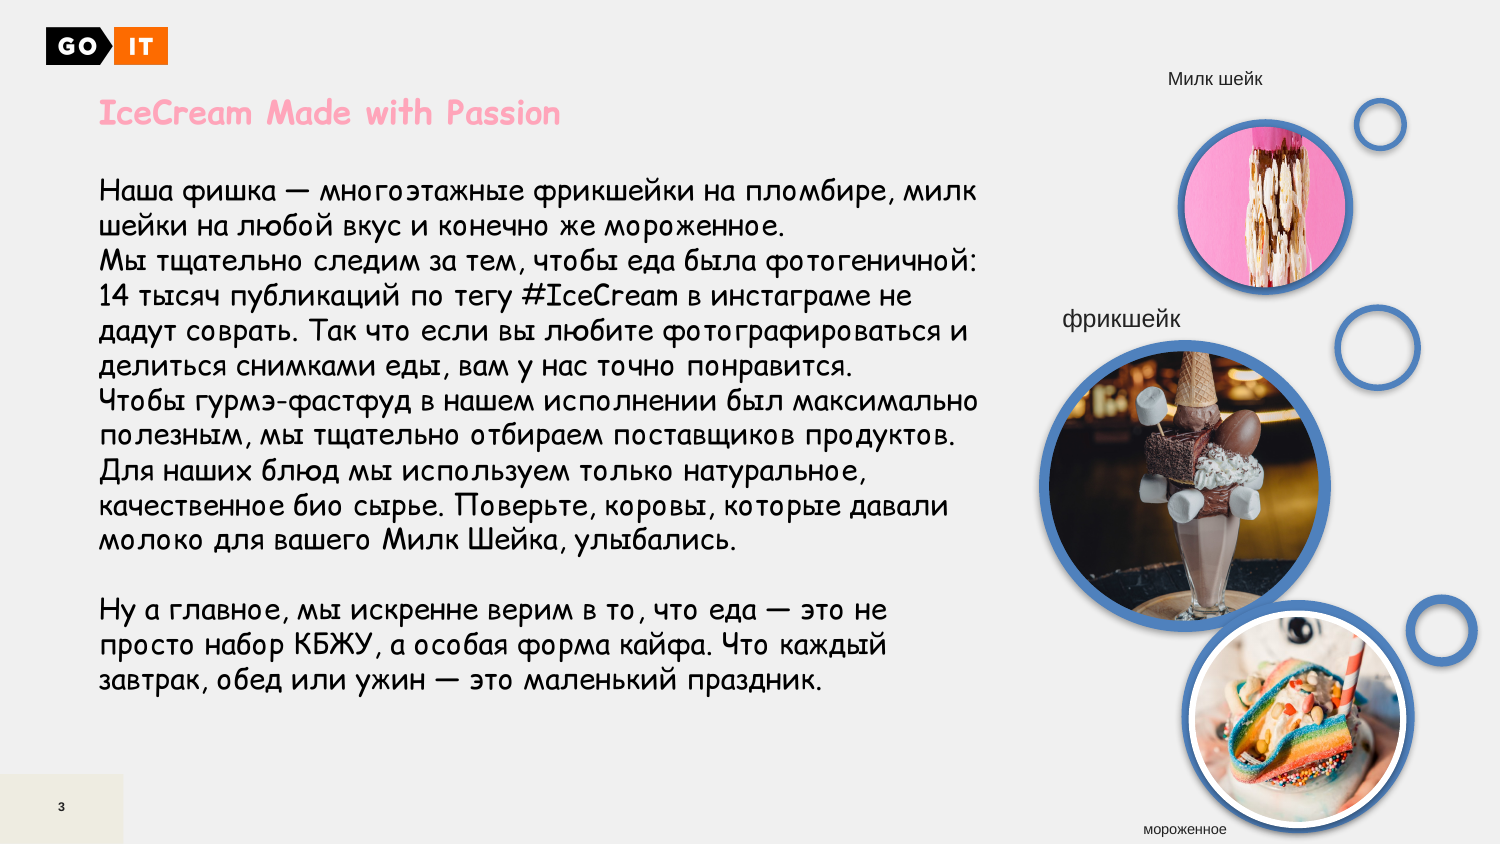

Милк шейк

IceCream Made with Passion

Наша фишка — многоэтажные фрикшейки на пломбире, милк шейки на любой вкус и конечно же мороженное.
Мы тщательно следим за тем, чтобы еда была фотогеничной: 14 тысяч публикаций по тегу #IceCream в инстаграме не дадут соврать. Так что если вы любите фотографироваться и делиться снимками еды, вам у нас точно понравится.
Чтобы гурмэ-фастфуд в нашем исполнении был максимально полезным, мы тщательно отбираем поставщиков продуктов. Для наших блюд мы используем только натуральное, качественное био сырье. Поверьте, коровы, которые давали молоко для вашего Милк Шейка, улыбались.

Ну а главное, мы искренне верим в то, что еда — это не просто набор КБЖУ, а особая форма кайфа. Что каждый завтрак, обед или ужин — это маленький праздник.
фрикшейк

мороженное